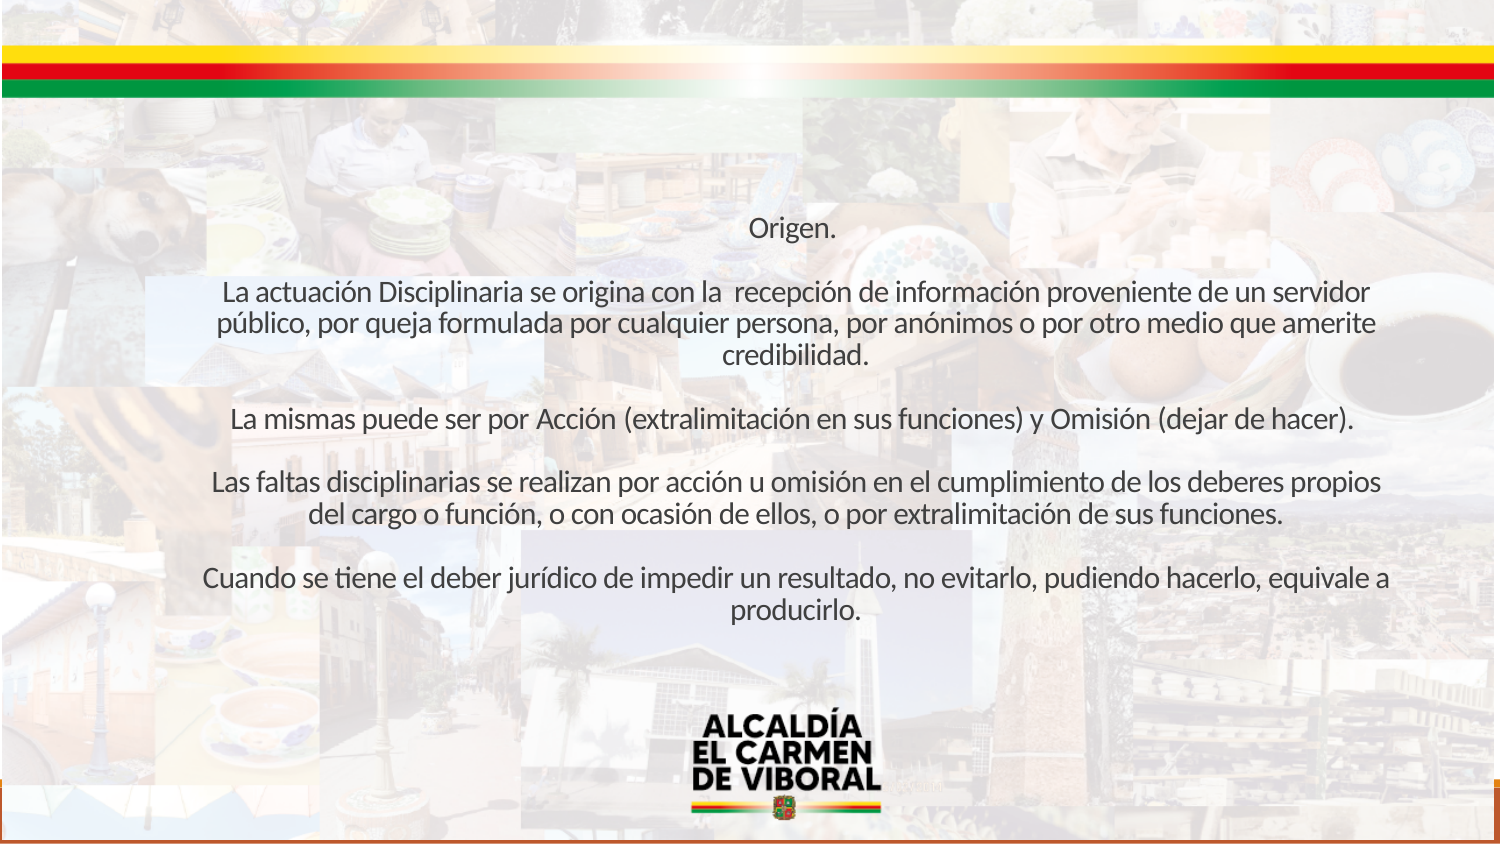

# Origen. La actuación Disciplinaria se origina con la  recepción de información proveniente de un servidor público, por queja formulada por cualquier persona, por anónimos o por otro medio que amerite credibilidad. La mismas puede ser por Acción (extralimitación en sus funciones) y Omisión (dejar de hacer).  Las faltas disciplinarias se realizan por acción u omisión en el cumplimiento de los deberes propios del cargo o función, o con ocasión de ellos, o por extralimitación de sus funciones. Cuando se tiene el deber jurídico de impedir un resultado, no evitarlo, pudiendo hacerlo, equivale a producirlo.